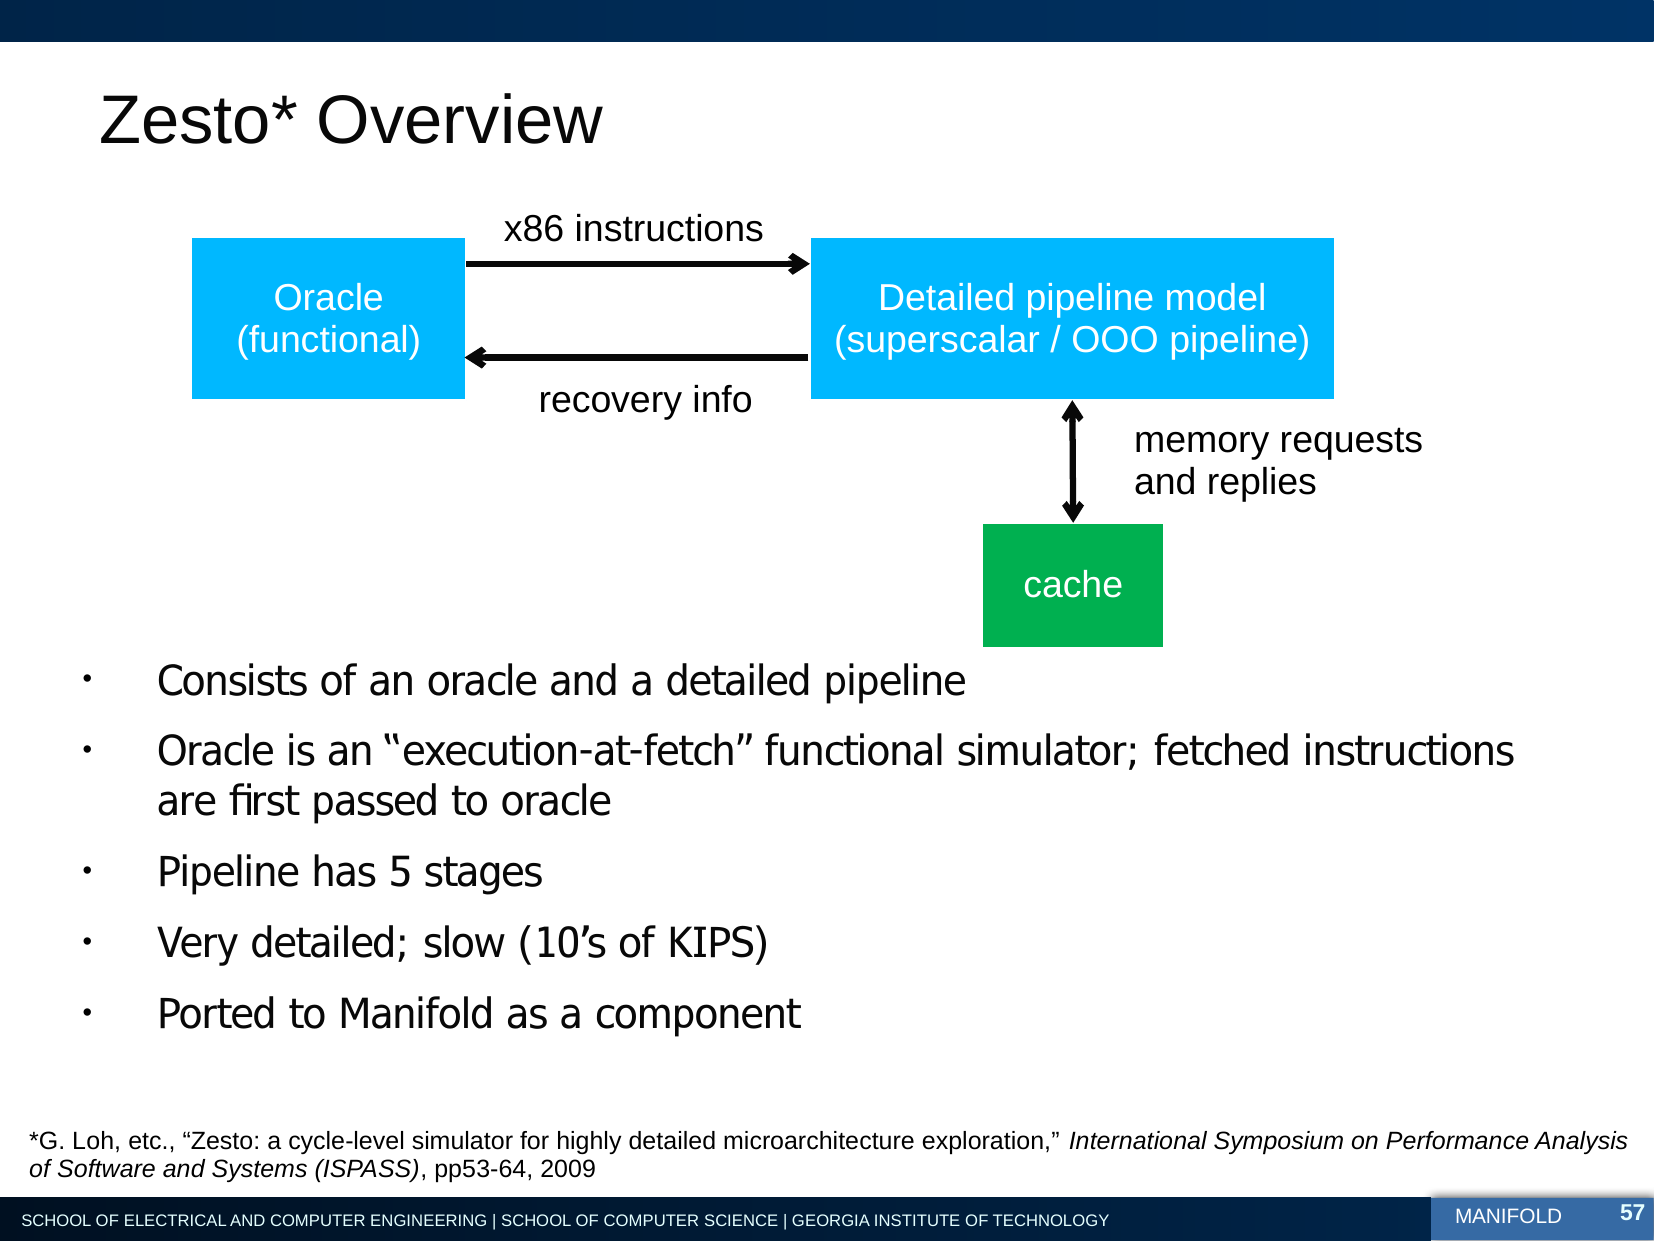

# Zesto* Overview
x86 instructions6
Oracle
(functional)
Detailed pipeline model
(superscalar / OOO pipeline)
recovery info
memory requests
and replies
cache
Consists of an oracle and a detailed pipeline
Oracle is an “execution-at-fetch” functional simulator; fetched instructions are first passed to oracle
Pipeline has 5 stages
Very detailed; slow (10’s of KIPS)
Ported to Manifold as a component
*G. Loh, etc., “Zesto: a cycle-level simulator for highly detailed microarchitecture exploration,” International Symposium on Performance Analysis of Software and Systems (ISPASS), pp53-64, 2009
57